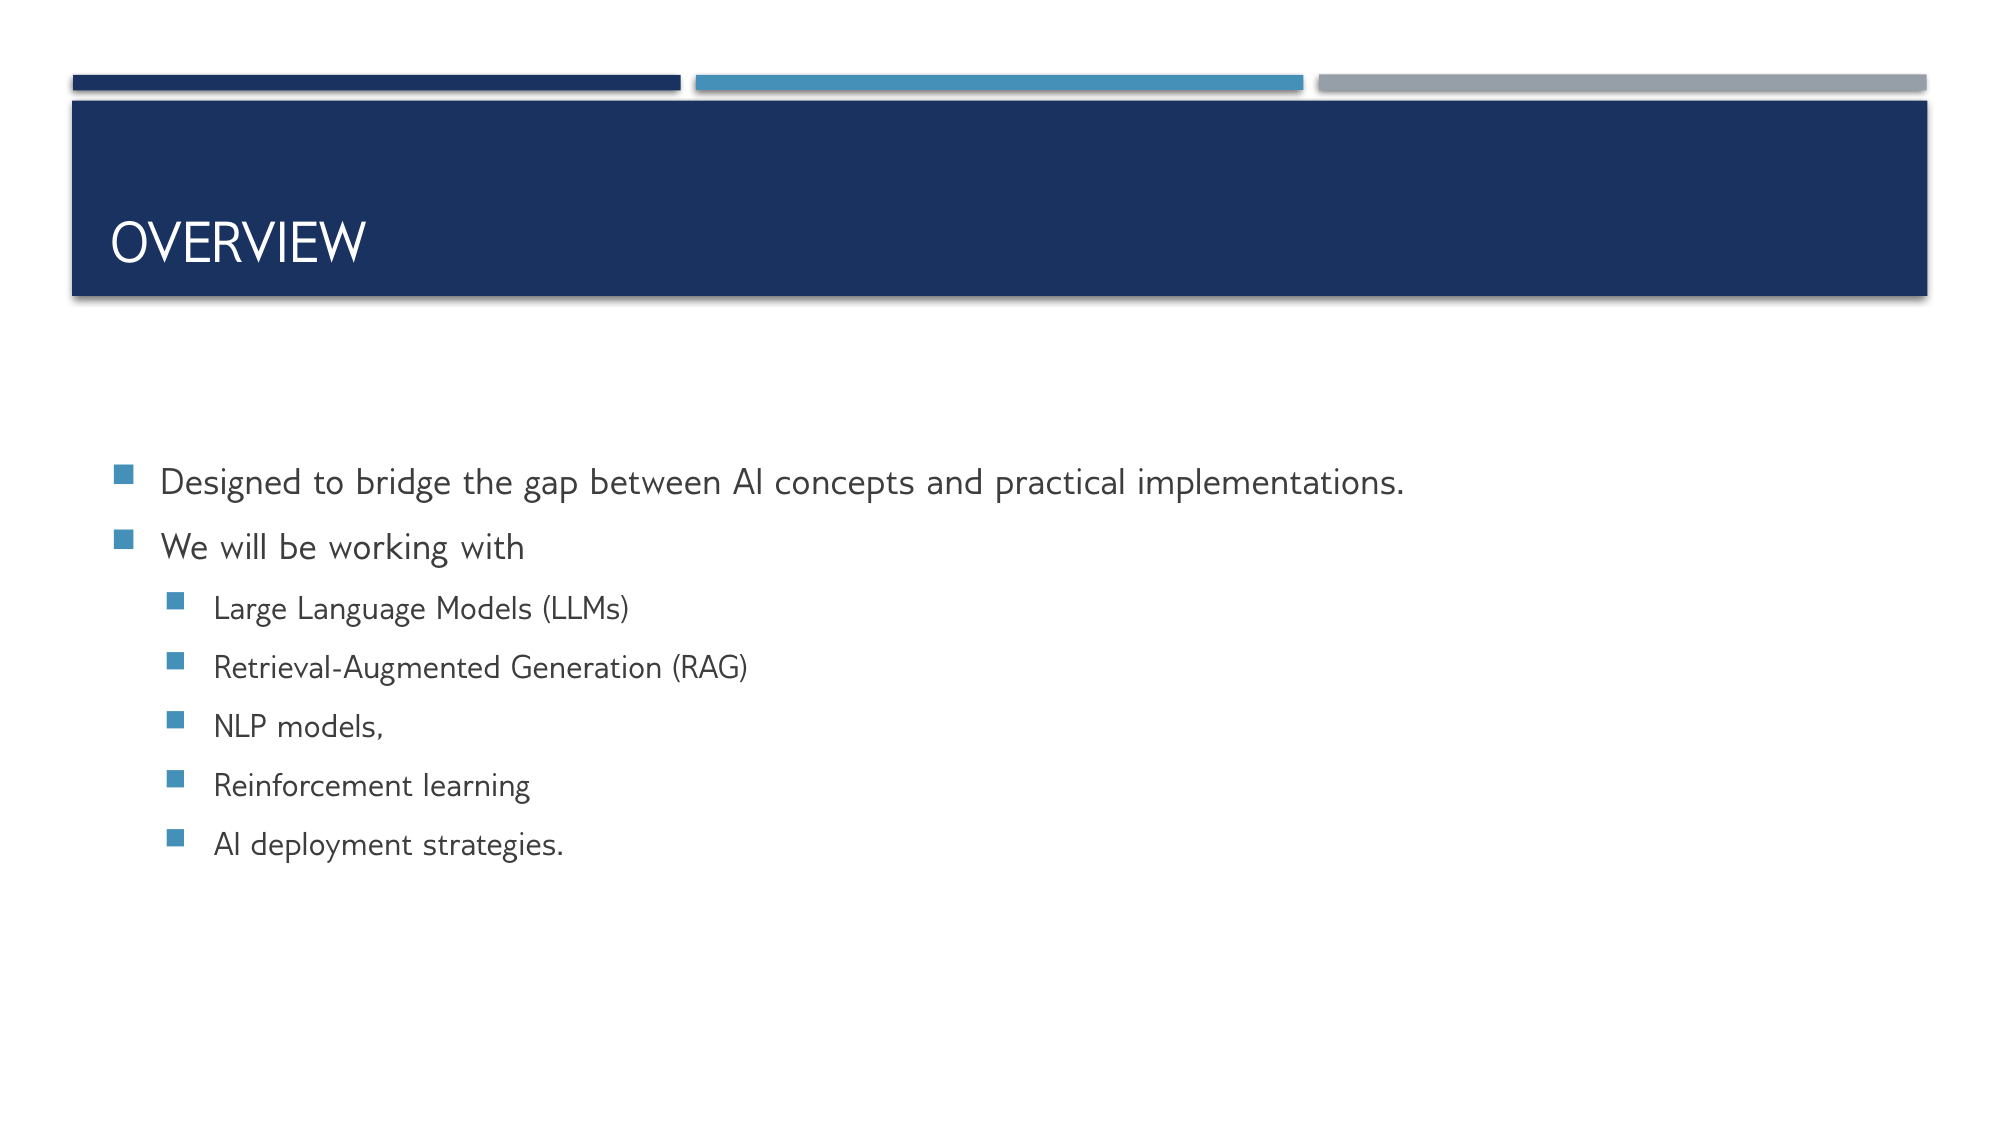

# Overview
Designed to bridge the gap between AI concepts and practical implementations.
We will be working with
Large Language Models (LLMs)
Retrieval-Augmented Generation (RAG)
NLP models,
Reinforcement learning
AI deployment strategies.